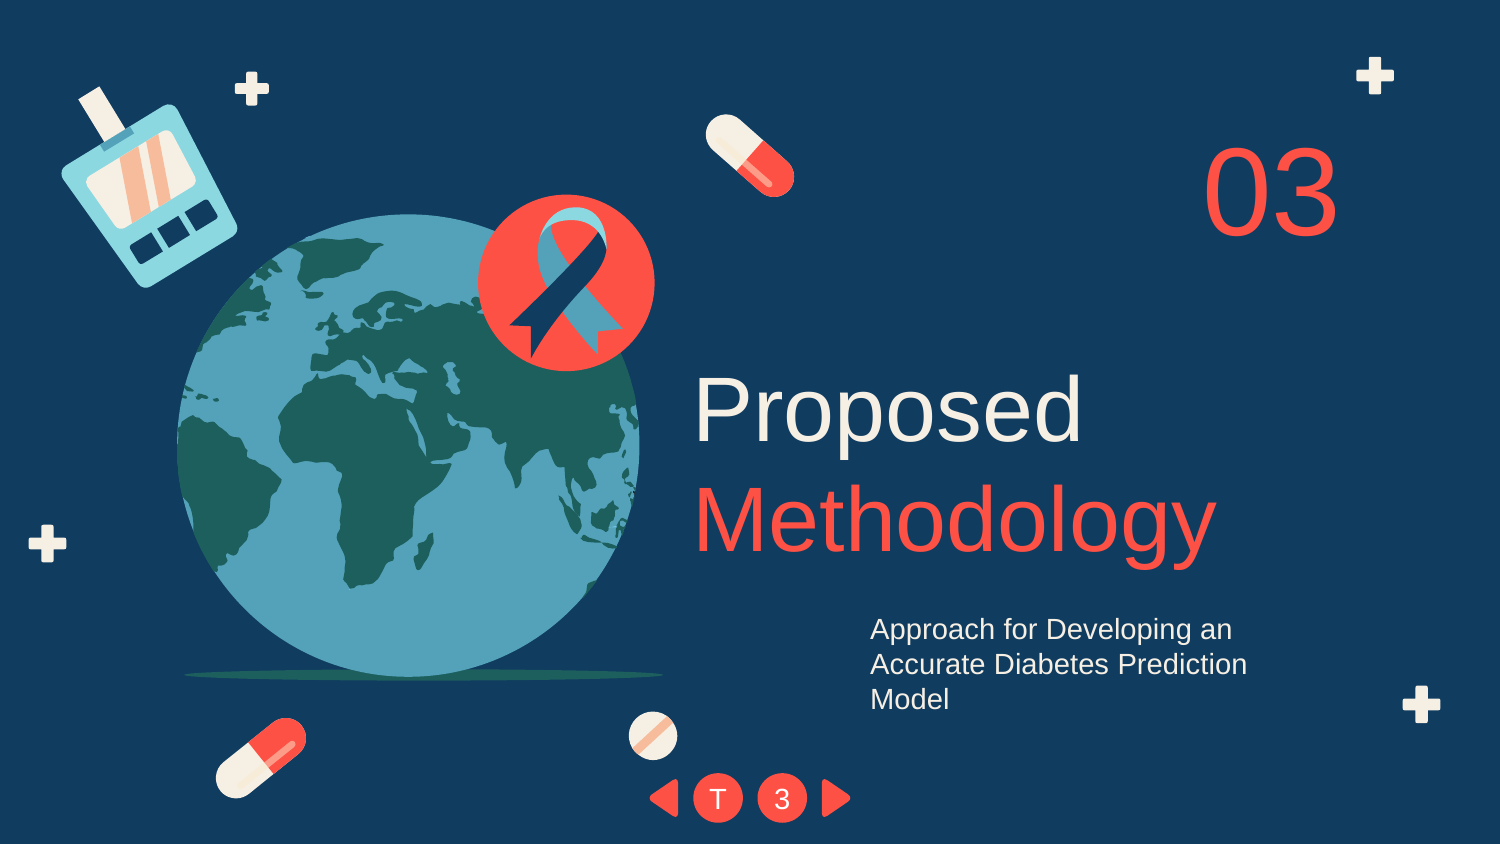

03

# Proposed Methodology

Approach for Developing an Accurate Diabetes Prediction Model

T
3